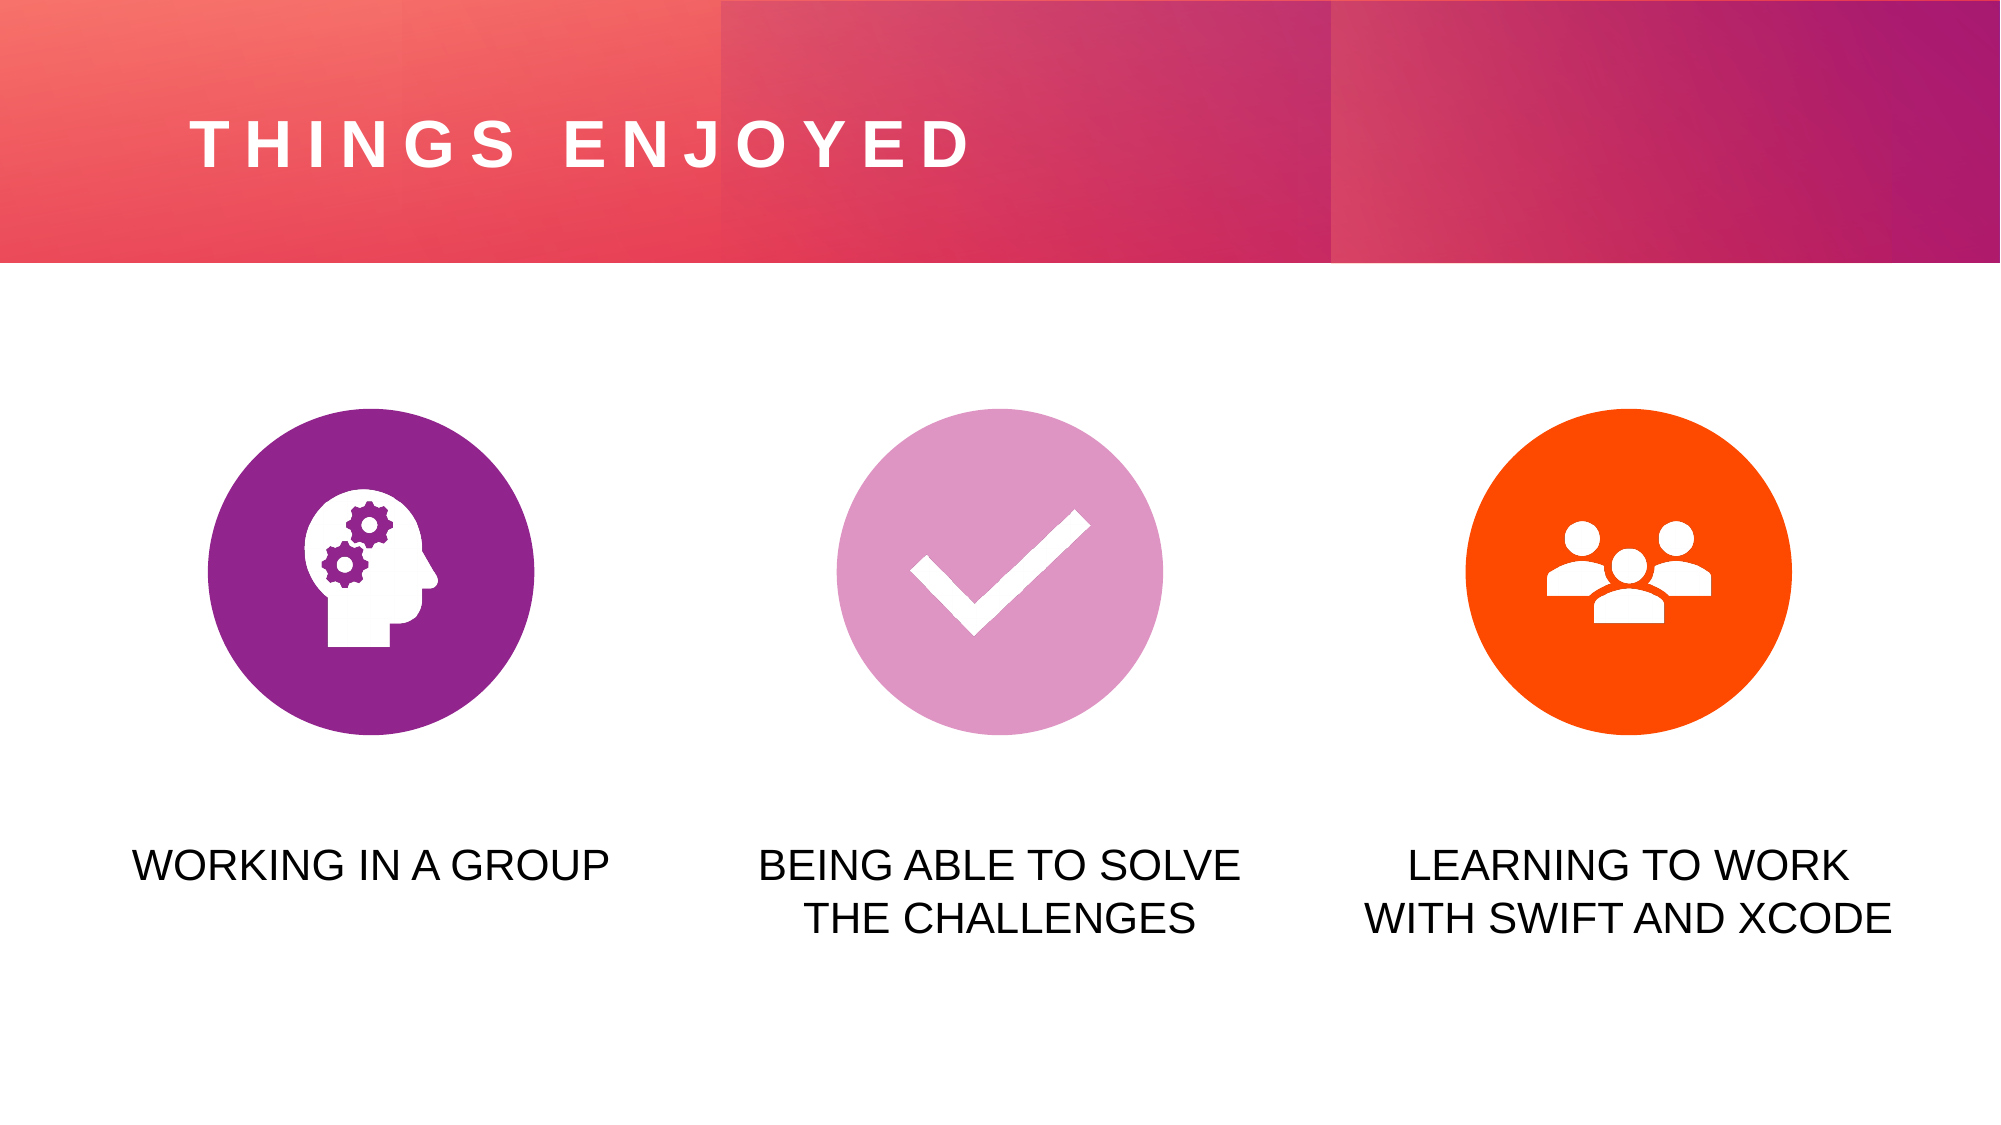

THINGS ENJOYED
WORKING IN A GROUP
Being able to solve the challenges
LEARNING TO WORK with Swift and Xcode